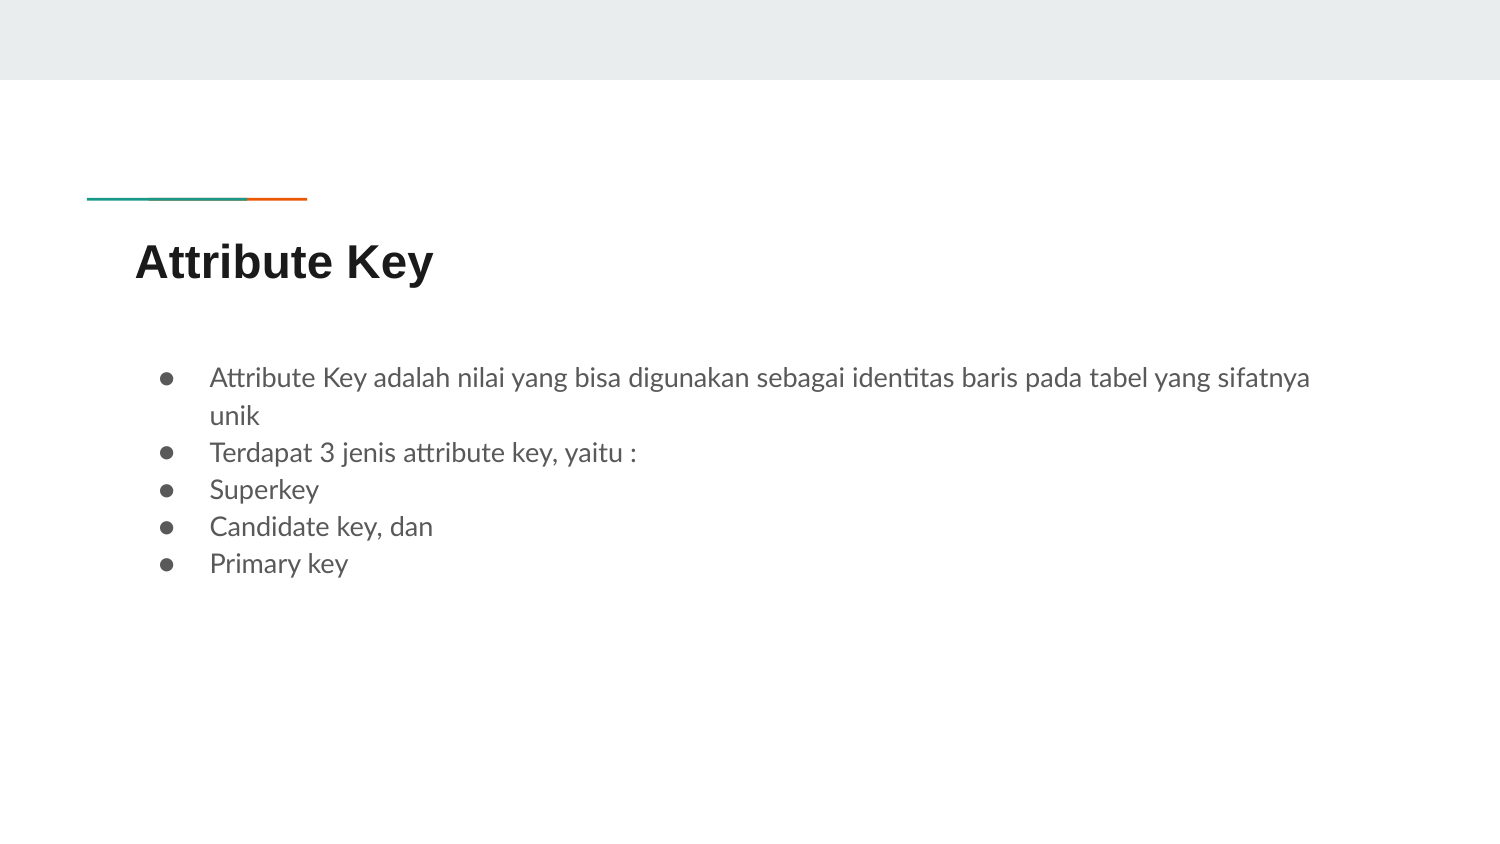

# Attribute Key
Attribute Key adalah nilai yang bisa digunakan sebagai identitas baris pada tabel yang sifatnya unik
Terdapat 3 jenis attribute key, yaitu :
Superkey
Candidate key, dan
Primary key